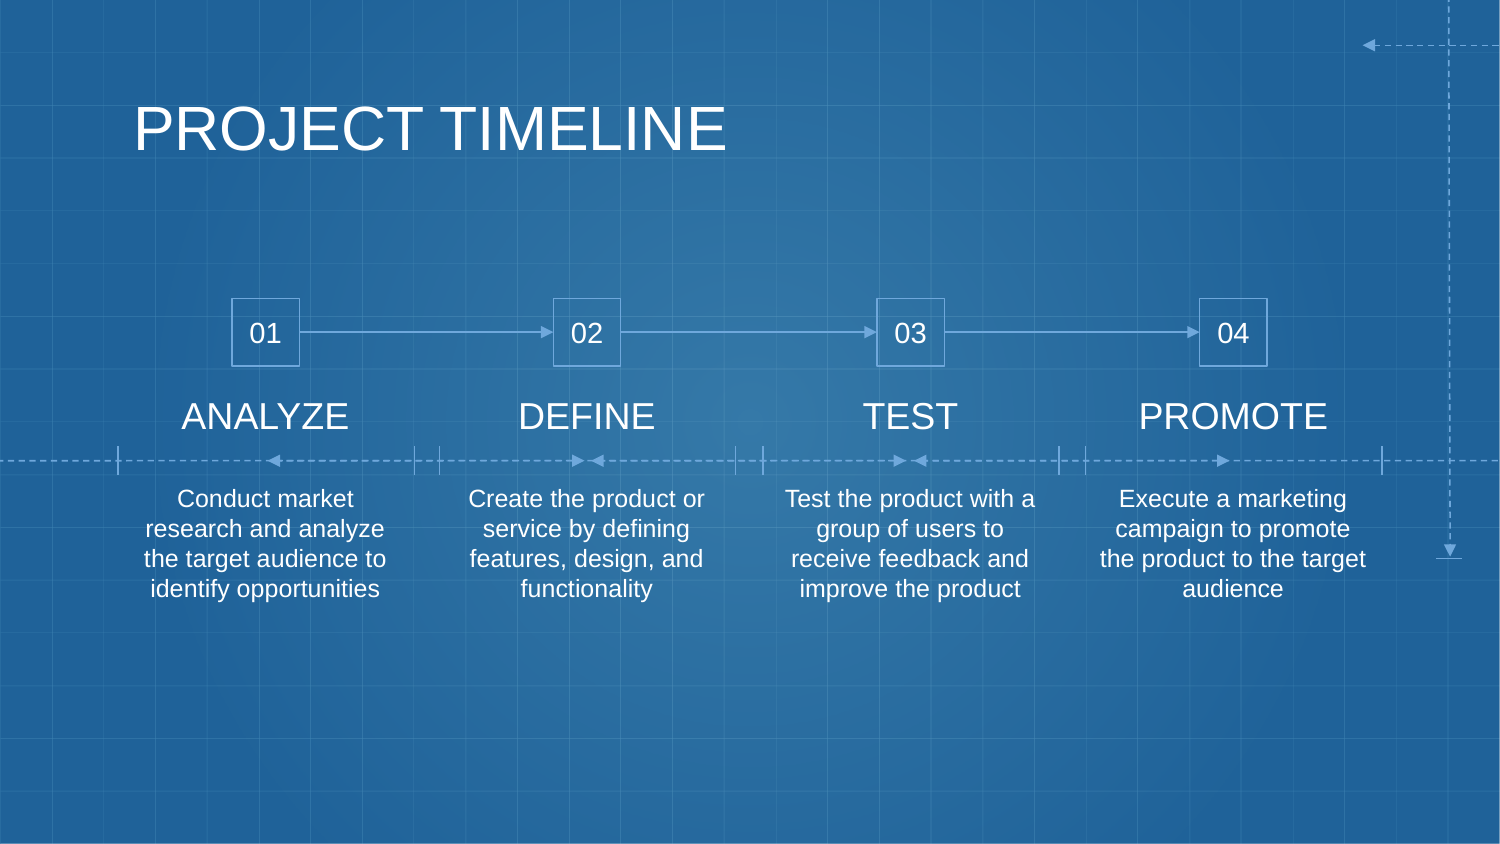

# PROJECT TIMELINE
01
02
03
04
ANALYZE
DEFINE
TEST
PROMOTE
Conduct market research and analyze the target audience to identify opportunities
Create the product or service by defining features, design, and functionality
Test the product with a group of users to receive feedback and improve the product
Execute a marketing campaign to promote the product to the target audience